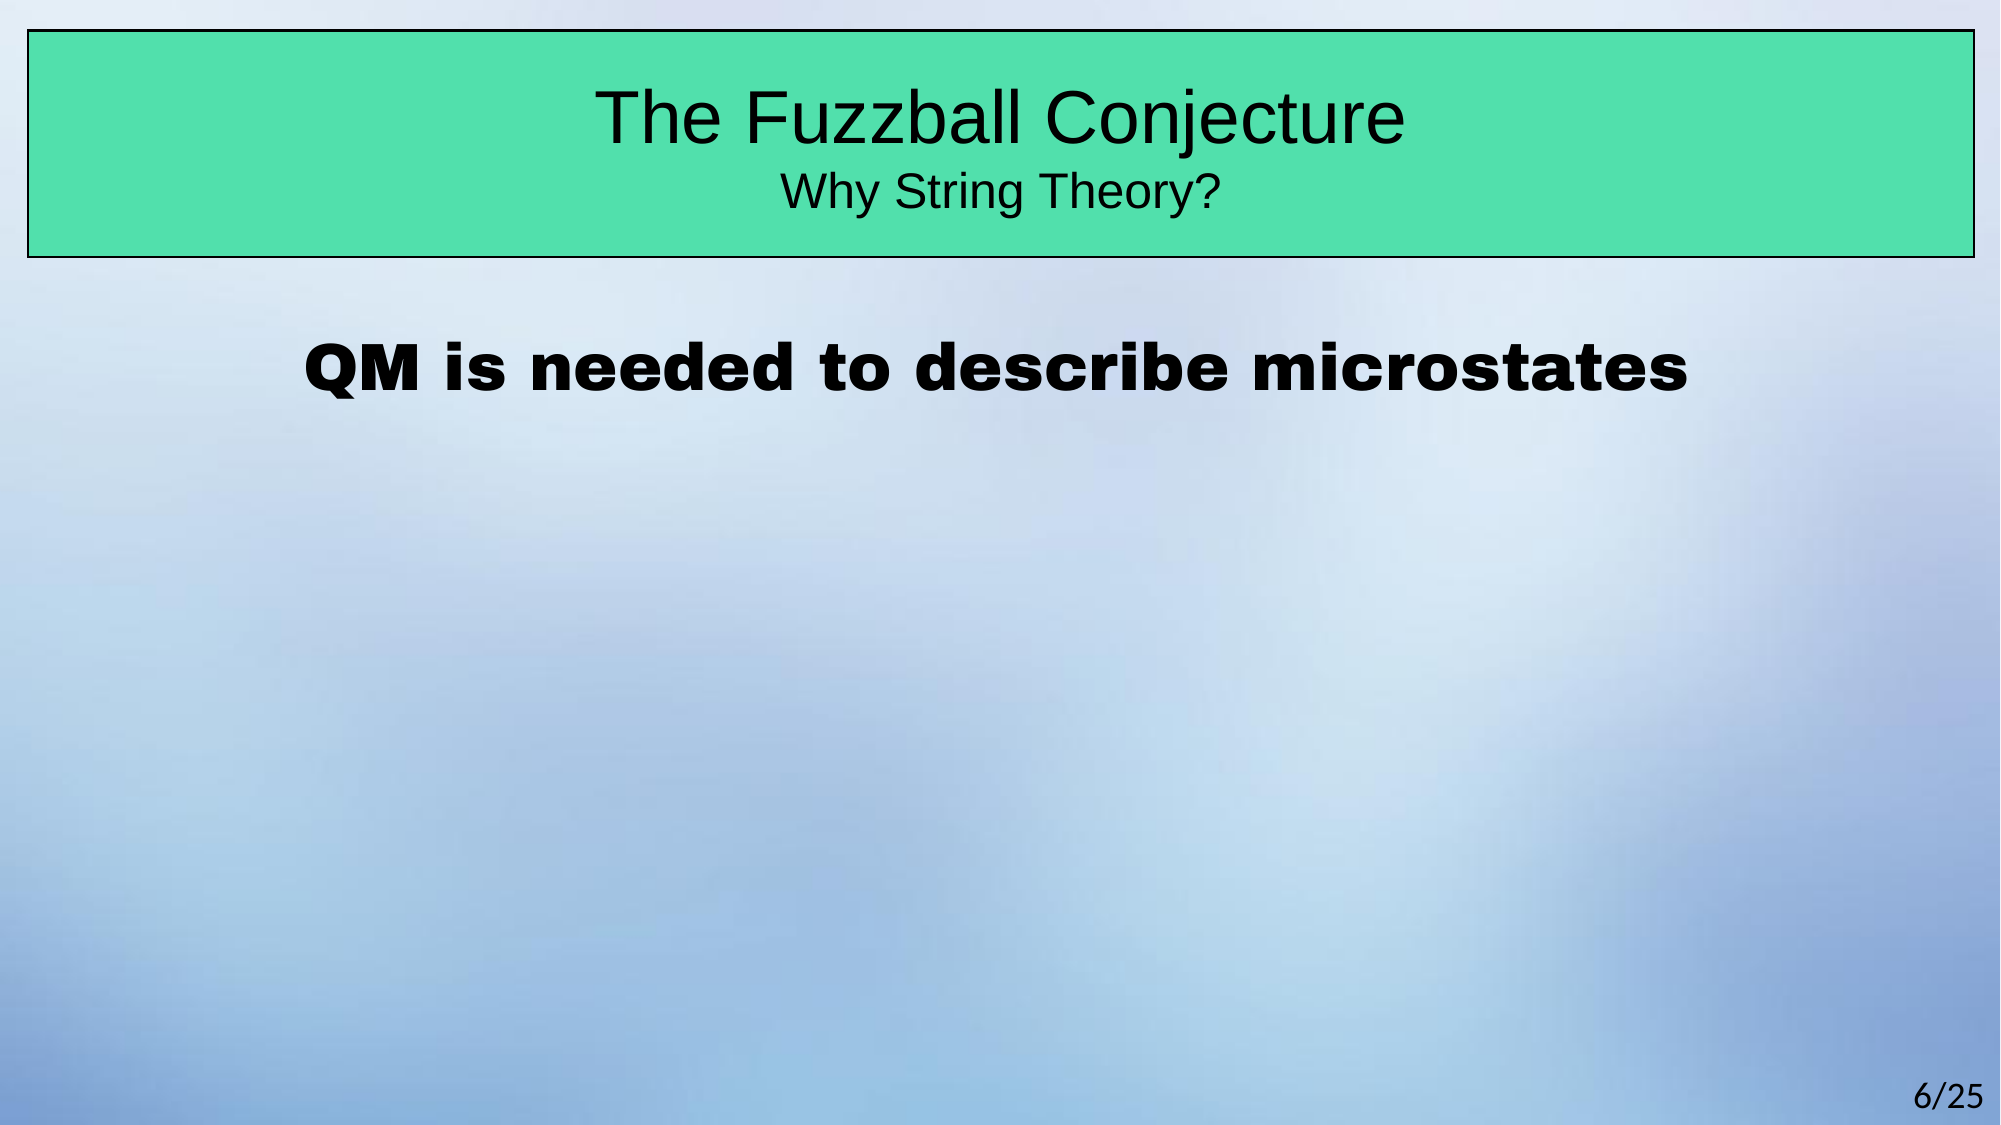

The Fuzzball Conjecture
Why String Theory?
QM is needed to describe microstates
6/25